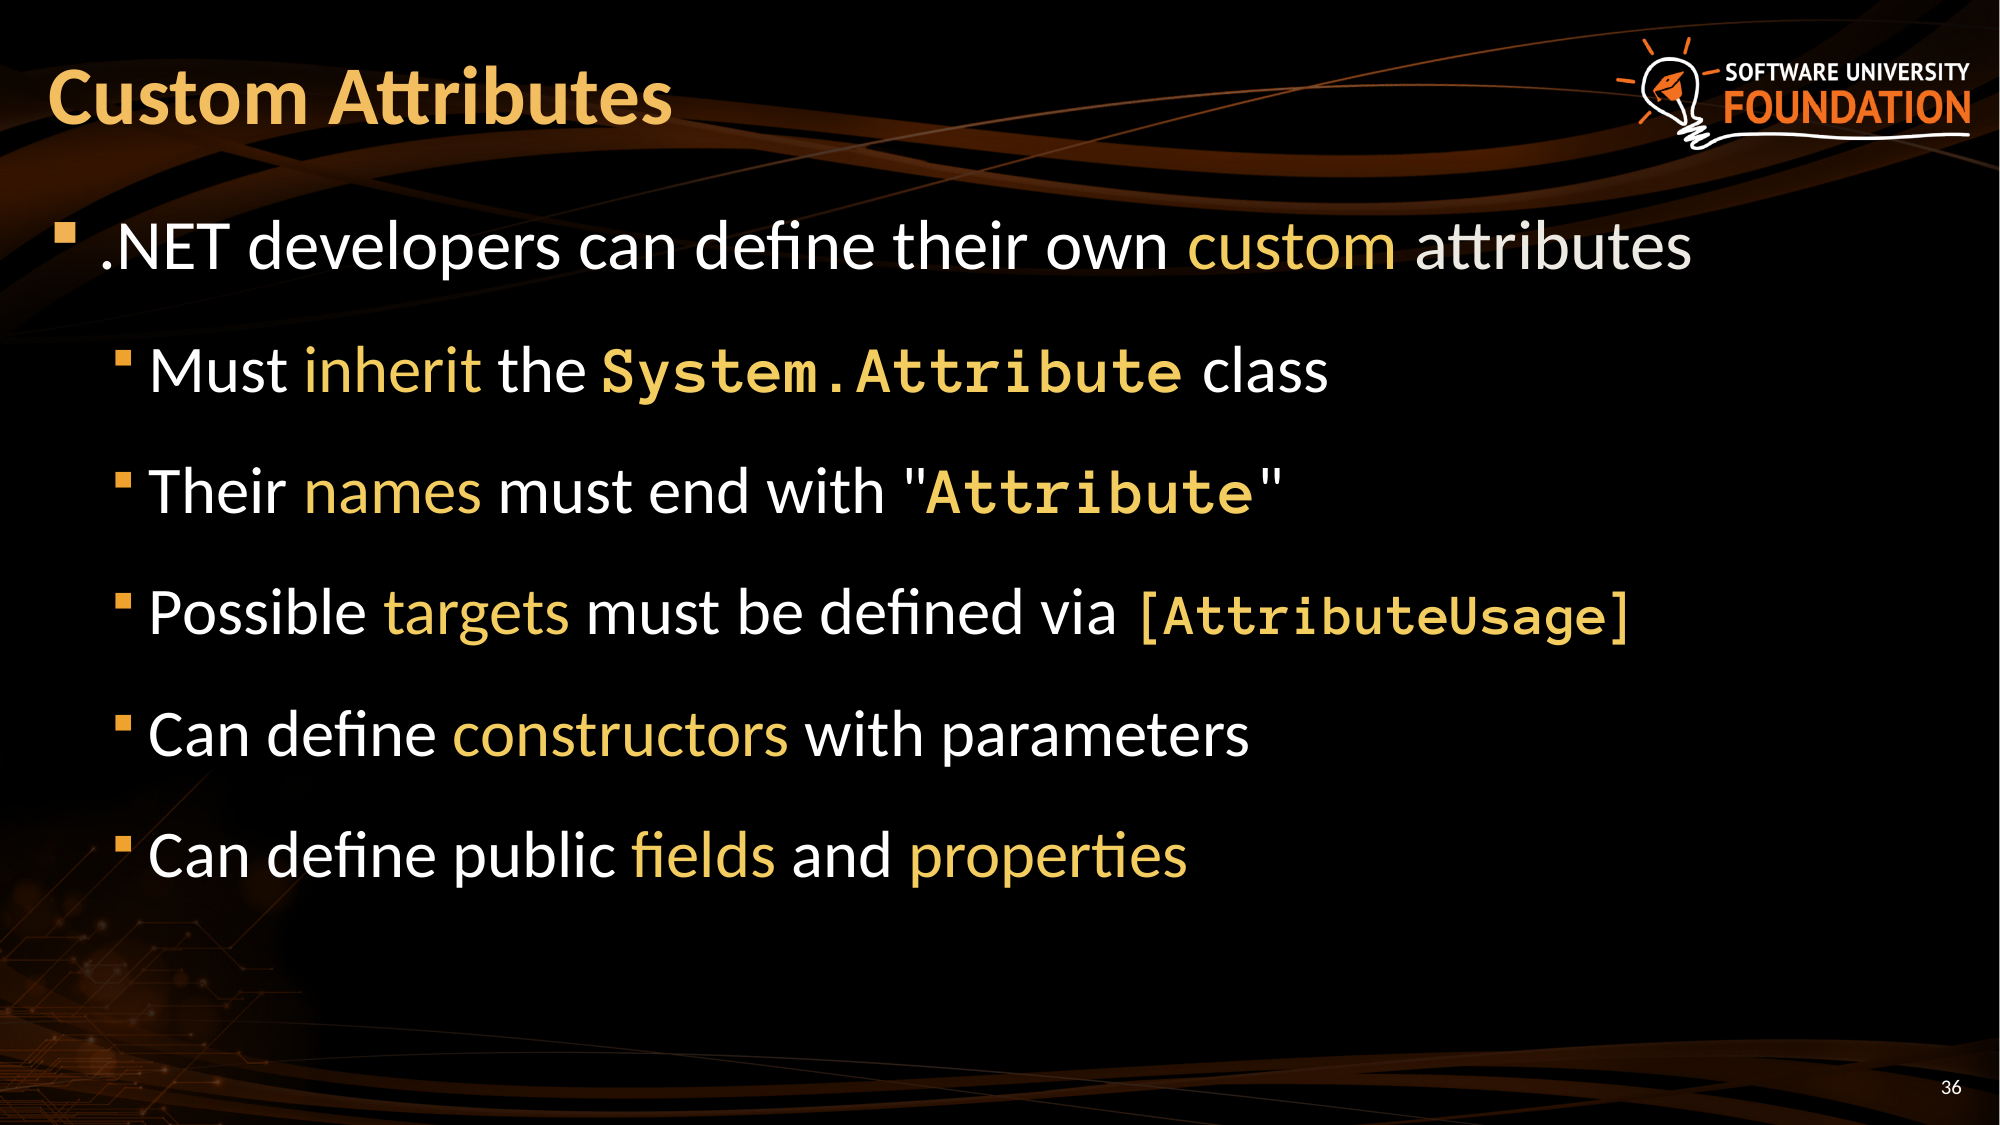

# Custom Attributes
.NET developers can define their own custom attributes
Must inherit the System.Attribute class
Their names must end with "Attribute"
Possible targets must be defined via [AttributeUsage]
Can define constructors with parameters
Can define public fields and properties
36